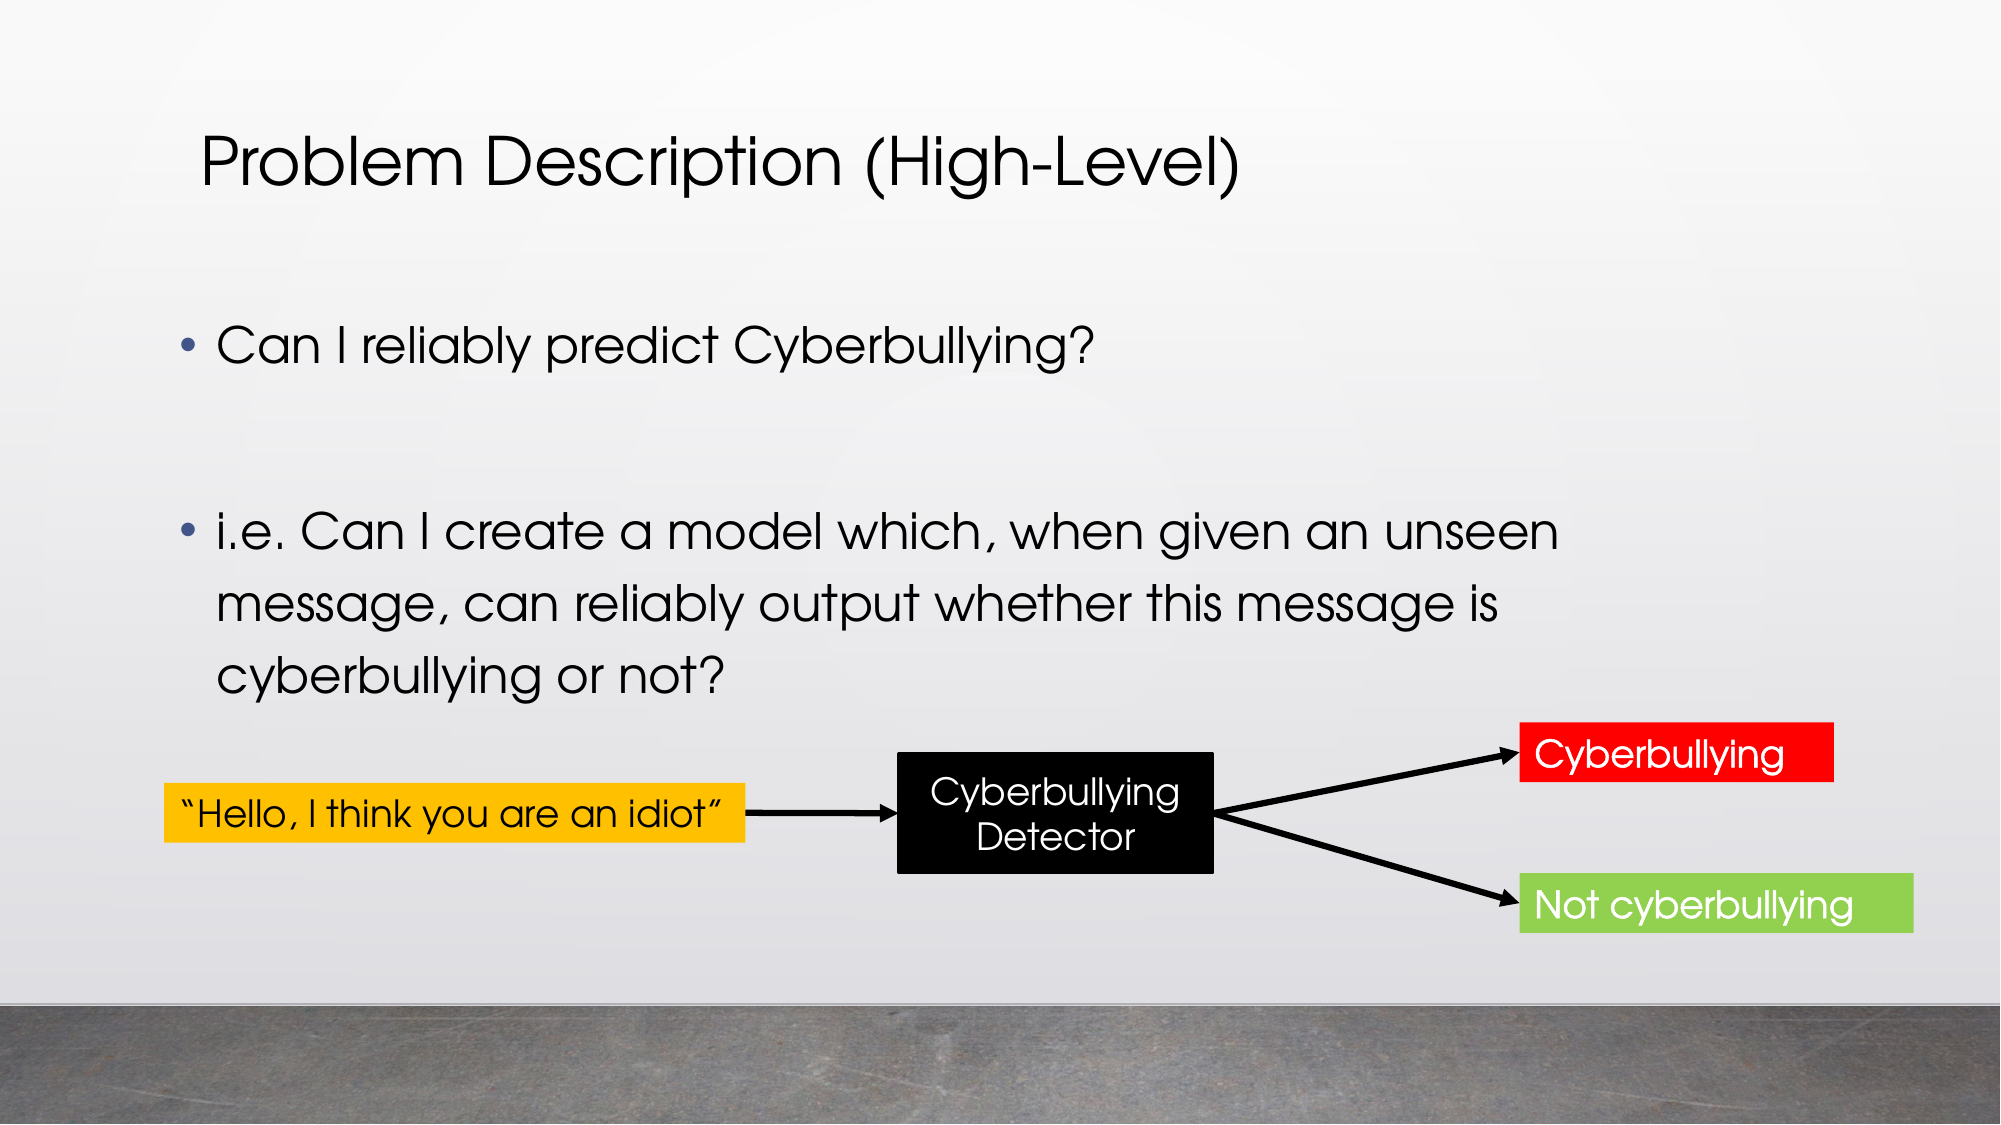

# Problem Description (High-Level)
Can I reliably predict Cyberbullying?

i.e. Can I create a model which, when given an unseen message, can reliably output whether this message is cyberbullying or not?
Cyberbullying
Cyberbullying Detector
“Hello, I think you are an idiot”
Not cyberbullying